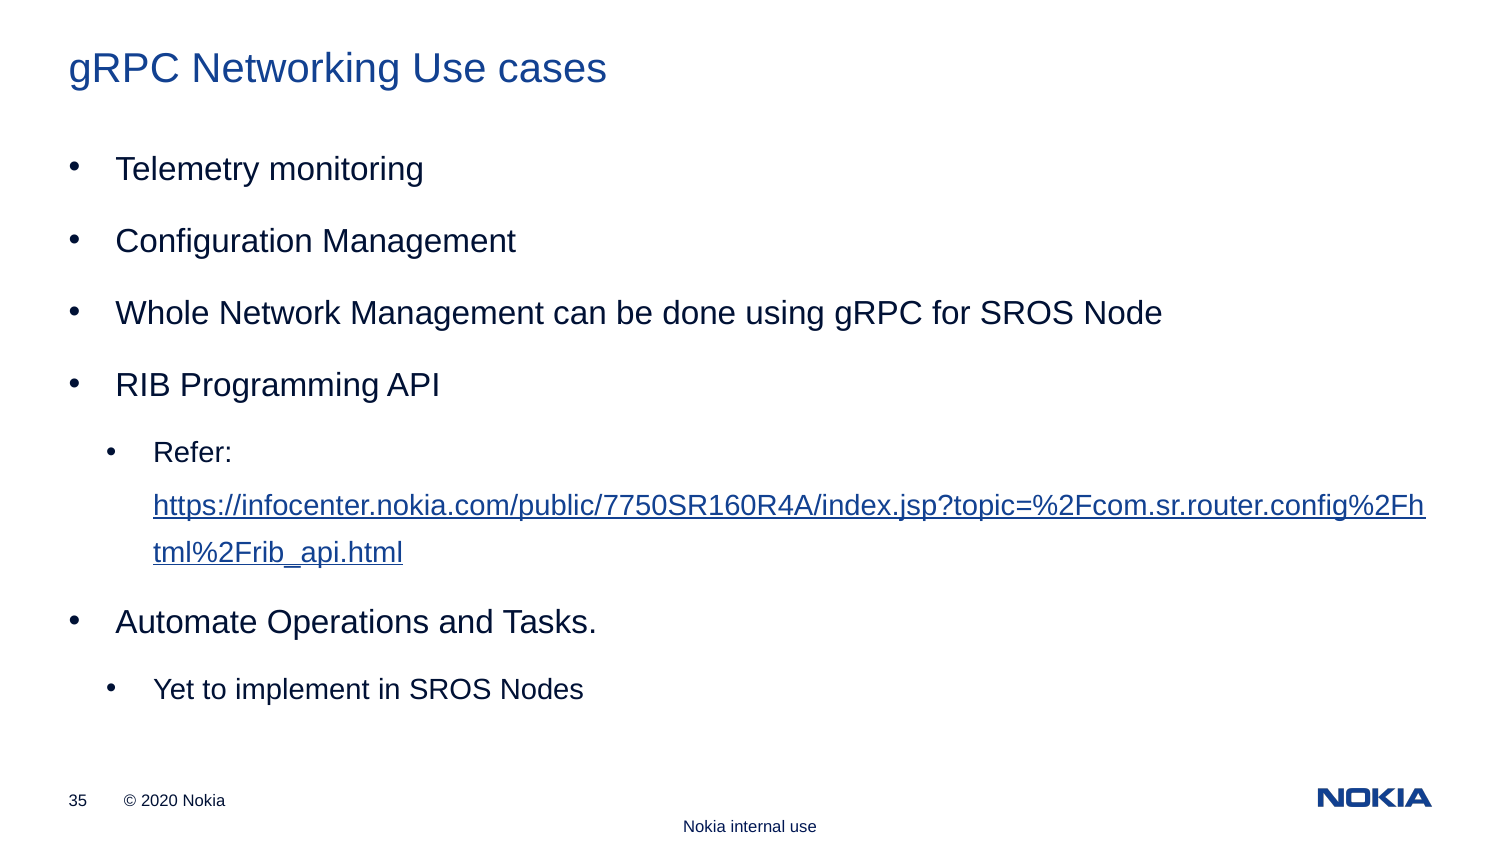

gRPC Networking Use cases
Telemetry monitoring
Configuration Management
Whole Network Management can be done using gRPC for SROS Node
RIB Programming API
Refer: https://infocenter.nokia.com/public/7750SR160R4A/index.jsp?topic=%2Fcom.sr.router.config%2Fhtml%2Frib_api.html
Automate Operations and Tasks.
Yet to implement in SROS Nodes